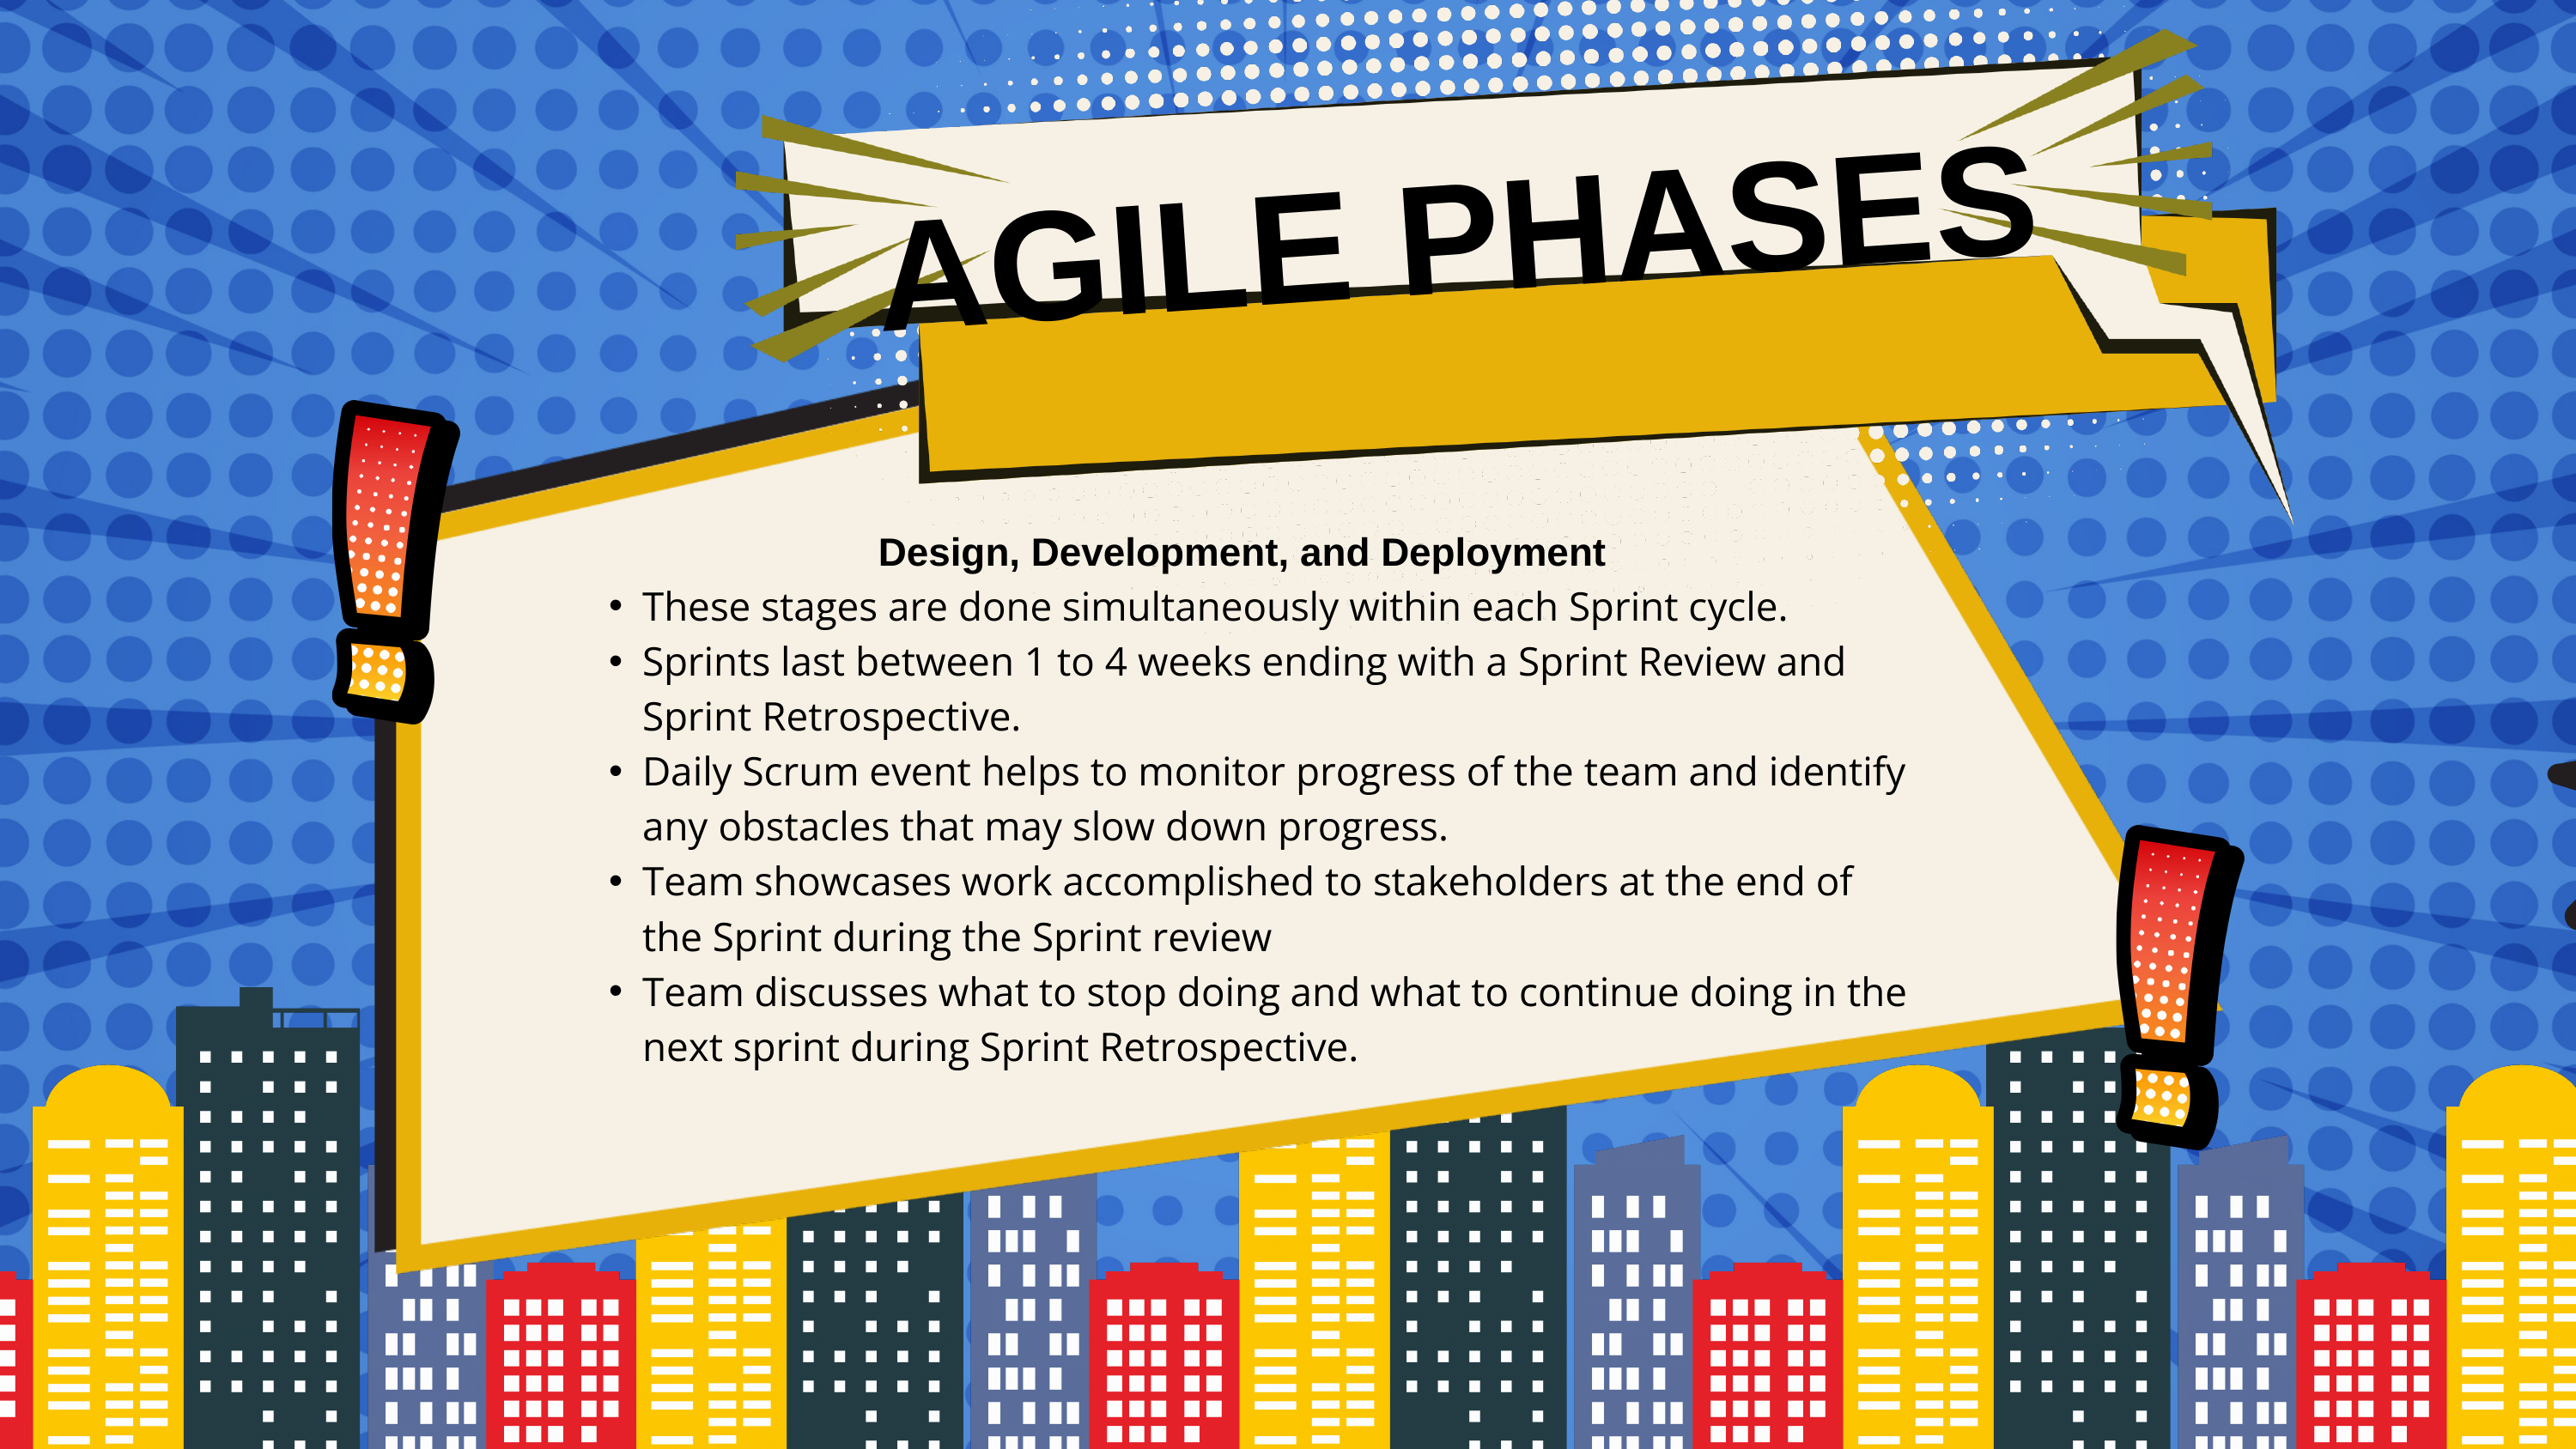

AGILE PHASES

Design, Development, and Deployment
These stages are done simultaneously within each Sprint cycle.
Sprints last between 1 to 4 weeks ending with a Sprint Review and Sprint Retrospective.
Daily Scrum event helps to monitor progress of the team and identify any obstacles that may slow down progress.
Team showcases work accomplished to stakeholders at the end of the Sprint during the Sprint review
Team discusses what to stop doing and what to continue doing in the next sprint during Sprint Retrospective.